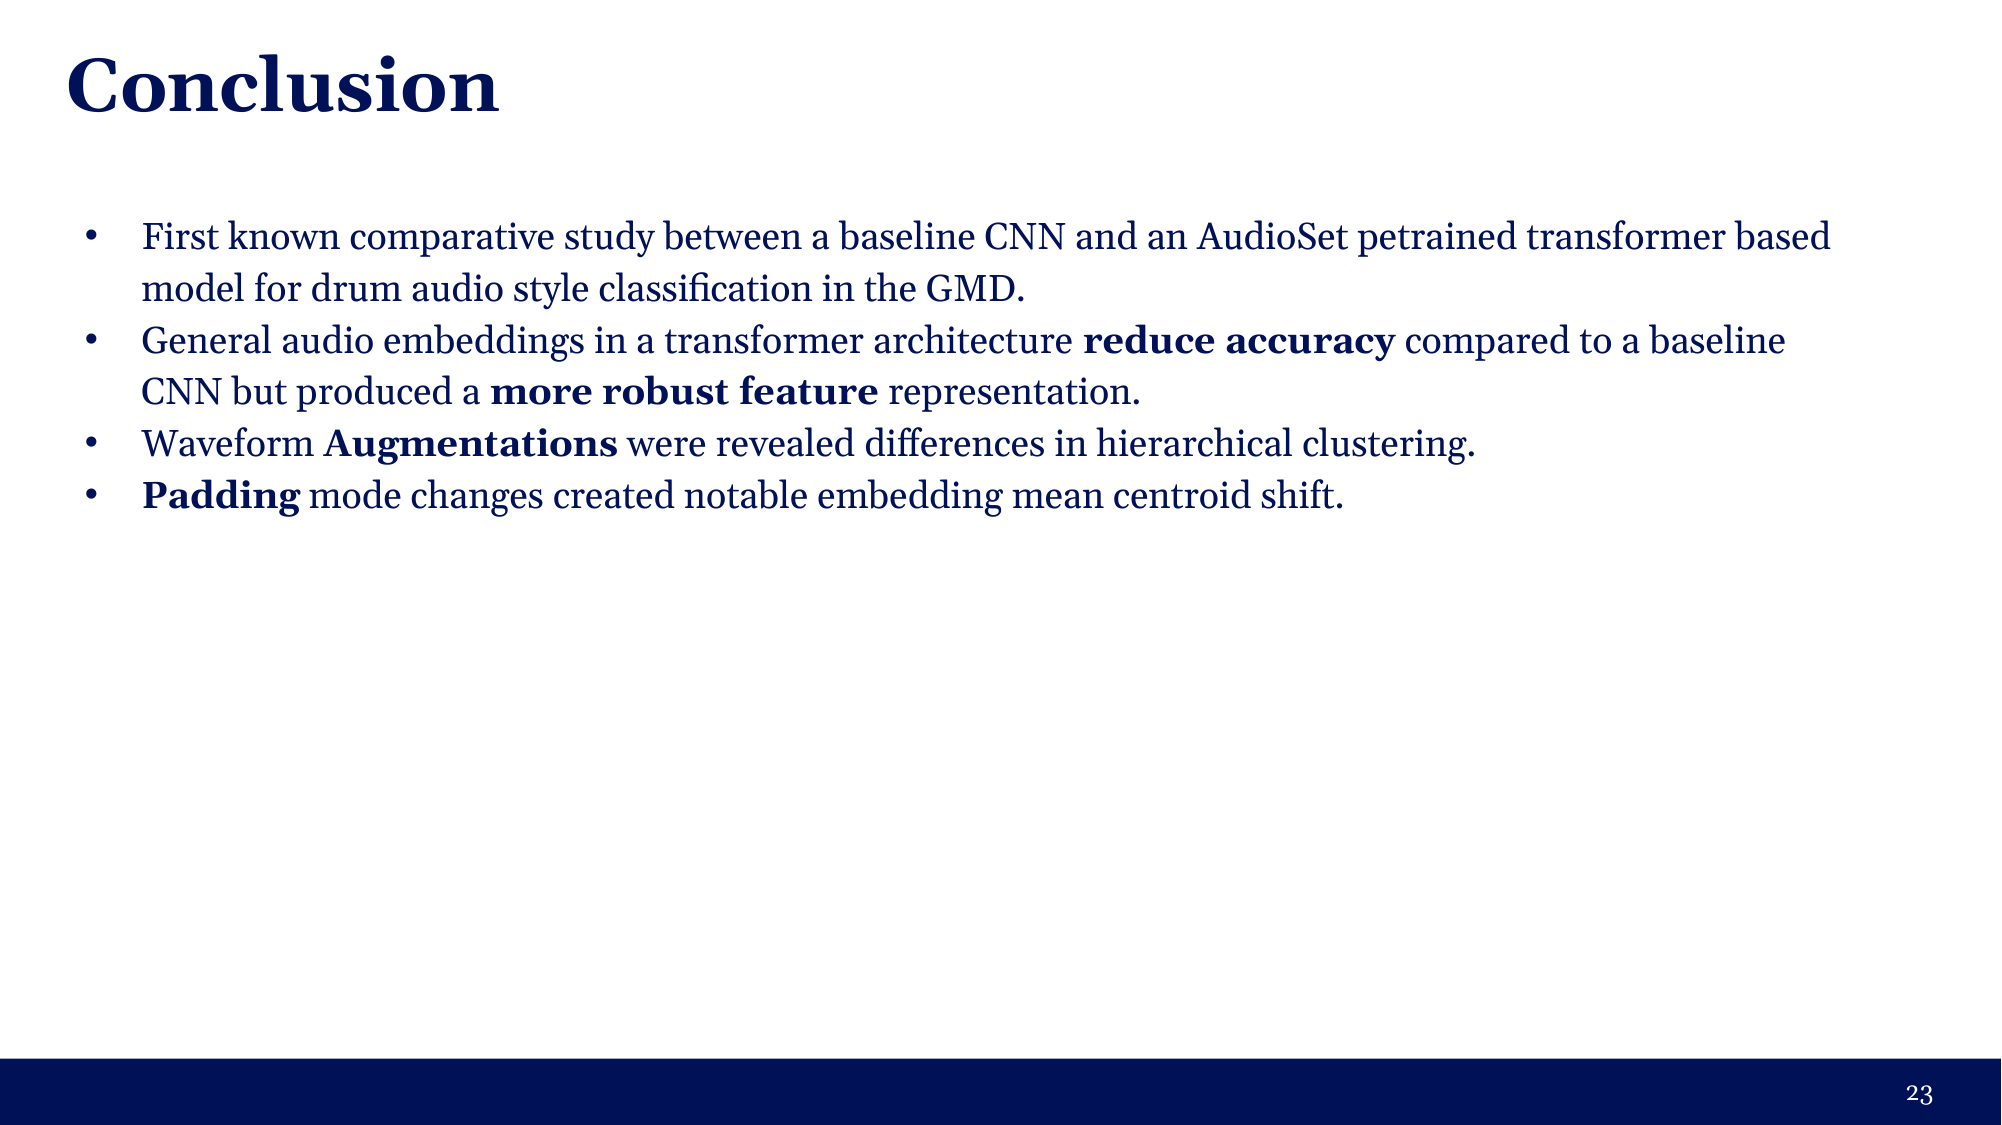

# Conclusion

First known comparative study between a baseline CNN and an AudioSet petrained transformer based model for drum audio style classification in the GMD.
General audio embeddings in a transformer architecture reduce accuracy compared to a baseline CNN but produced a more robust feature representation.
Waveform Augmentations were revealed differences in hierarchical clustering.
Padding mode changes created notable embedding mean centroid shift.

23